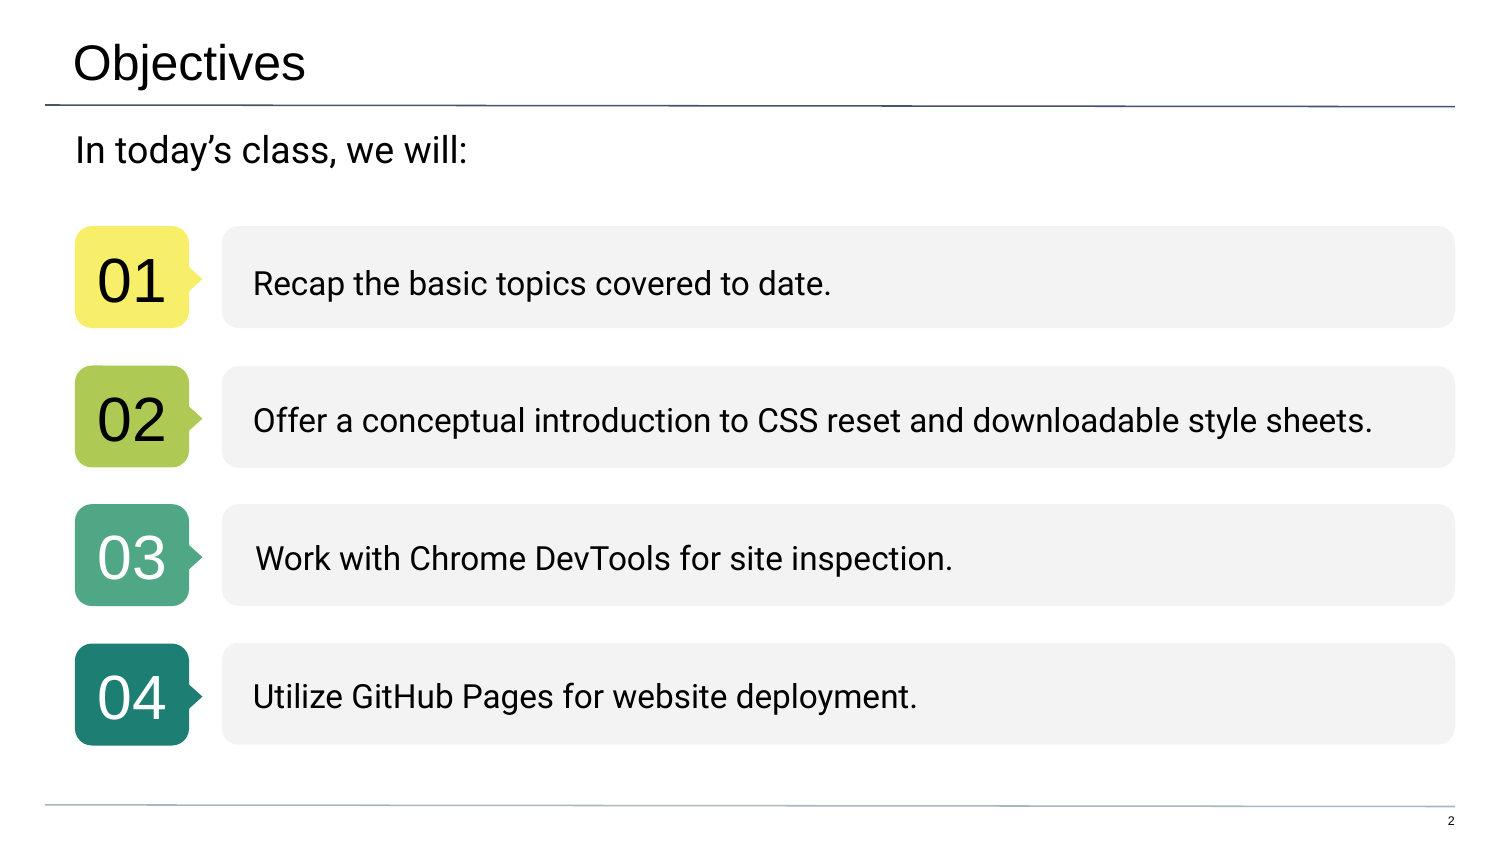

# Objectives
In today’s class, we will:
Recap the basic topics covered to date.
Offer a conceptual introduction to CSS reset and downloadable style sheets.
Work with Chrome DevTools for site inspection.
Utilize GitHub Pages for website deployment.